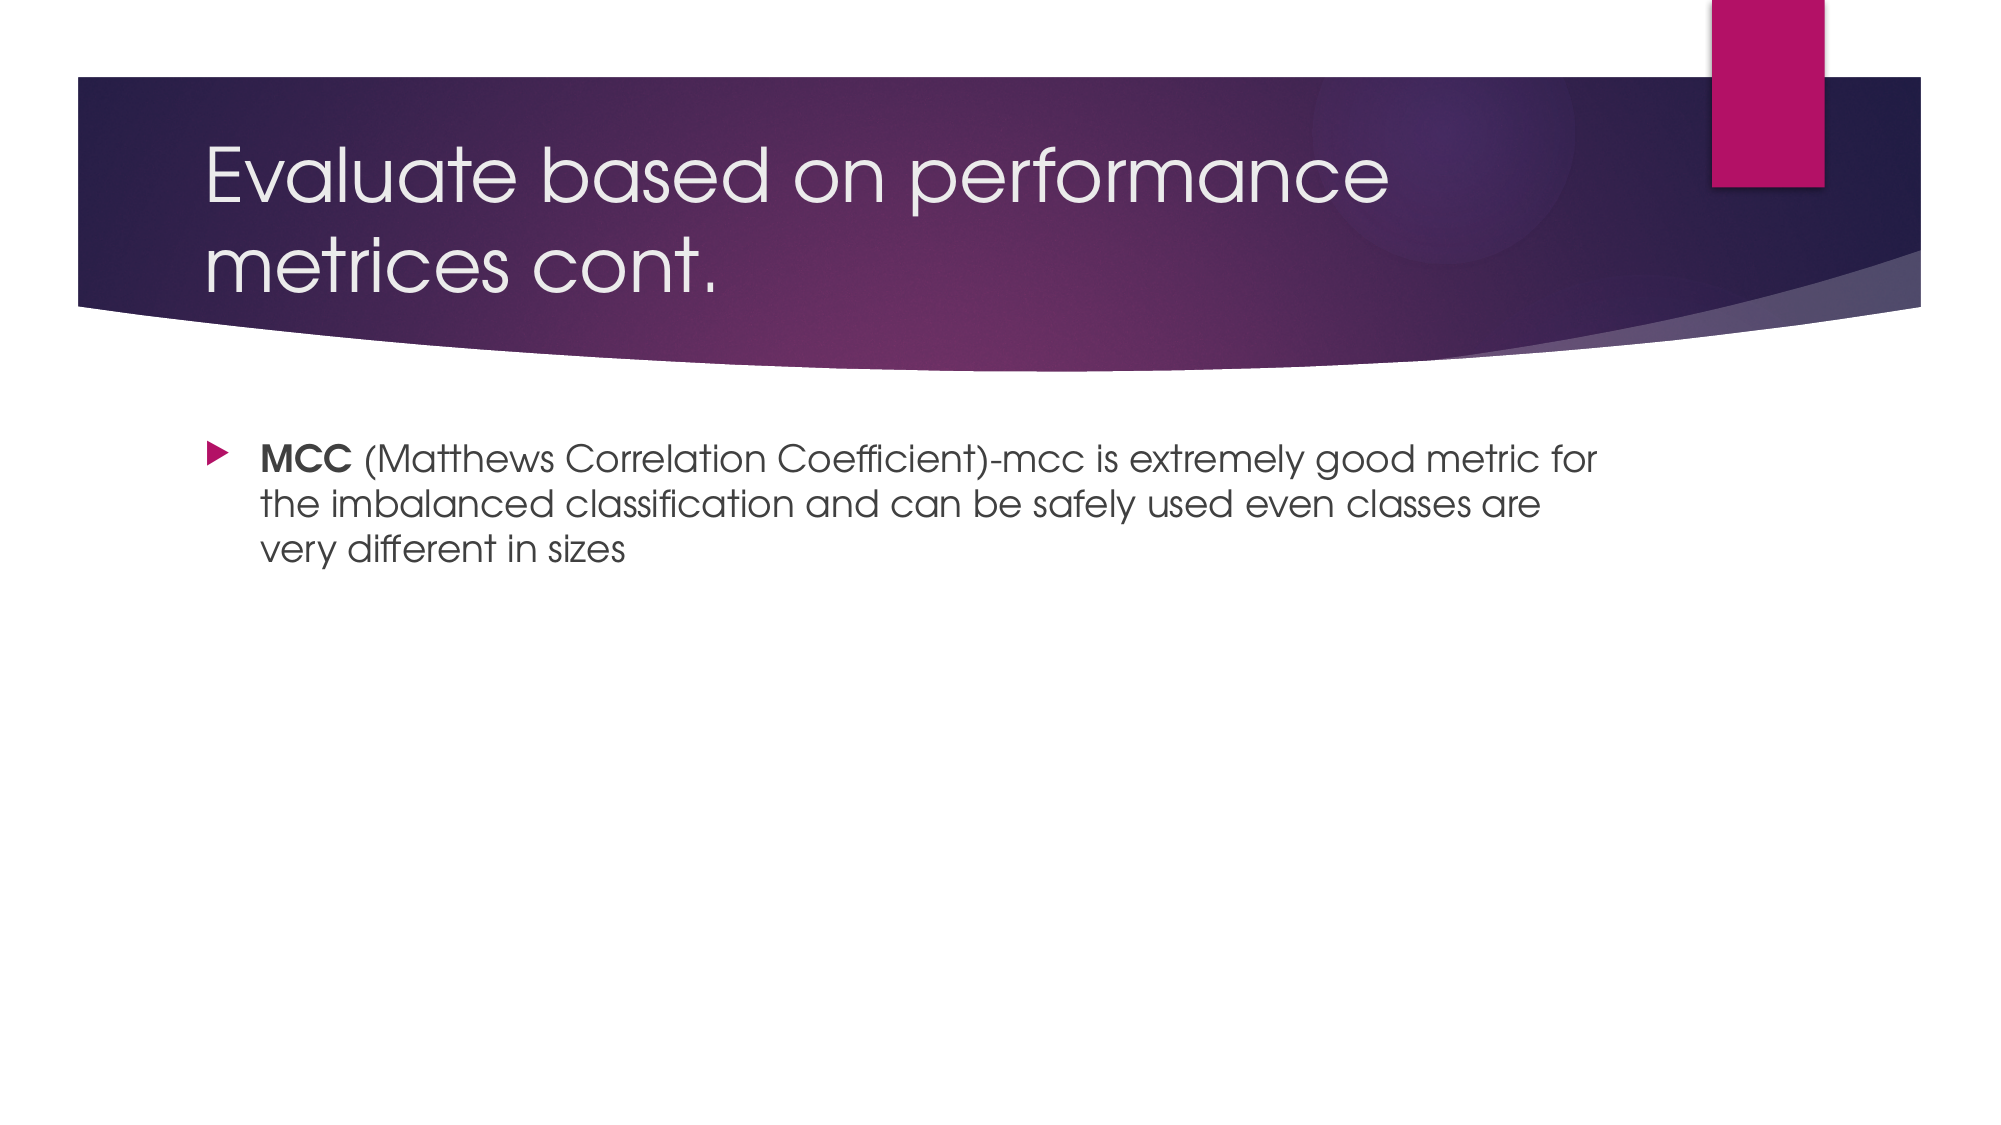

# Evaluate based on performance metrices cont.
MCC (Matthews Correlation Coefficient)-mcc is extremely good metric for the imbalanced classification and can be safely used even classes are very different in sizes